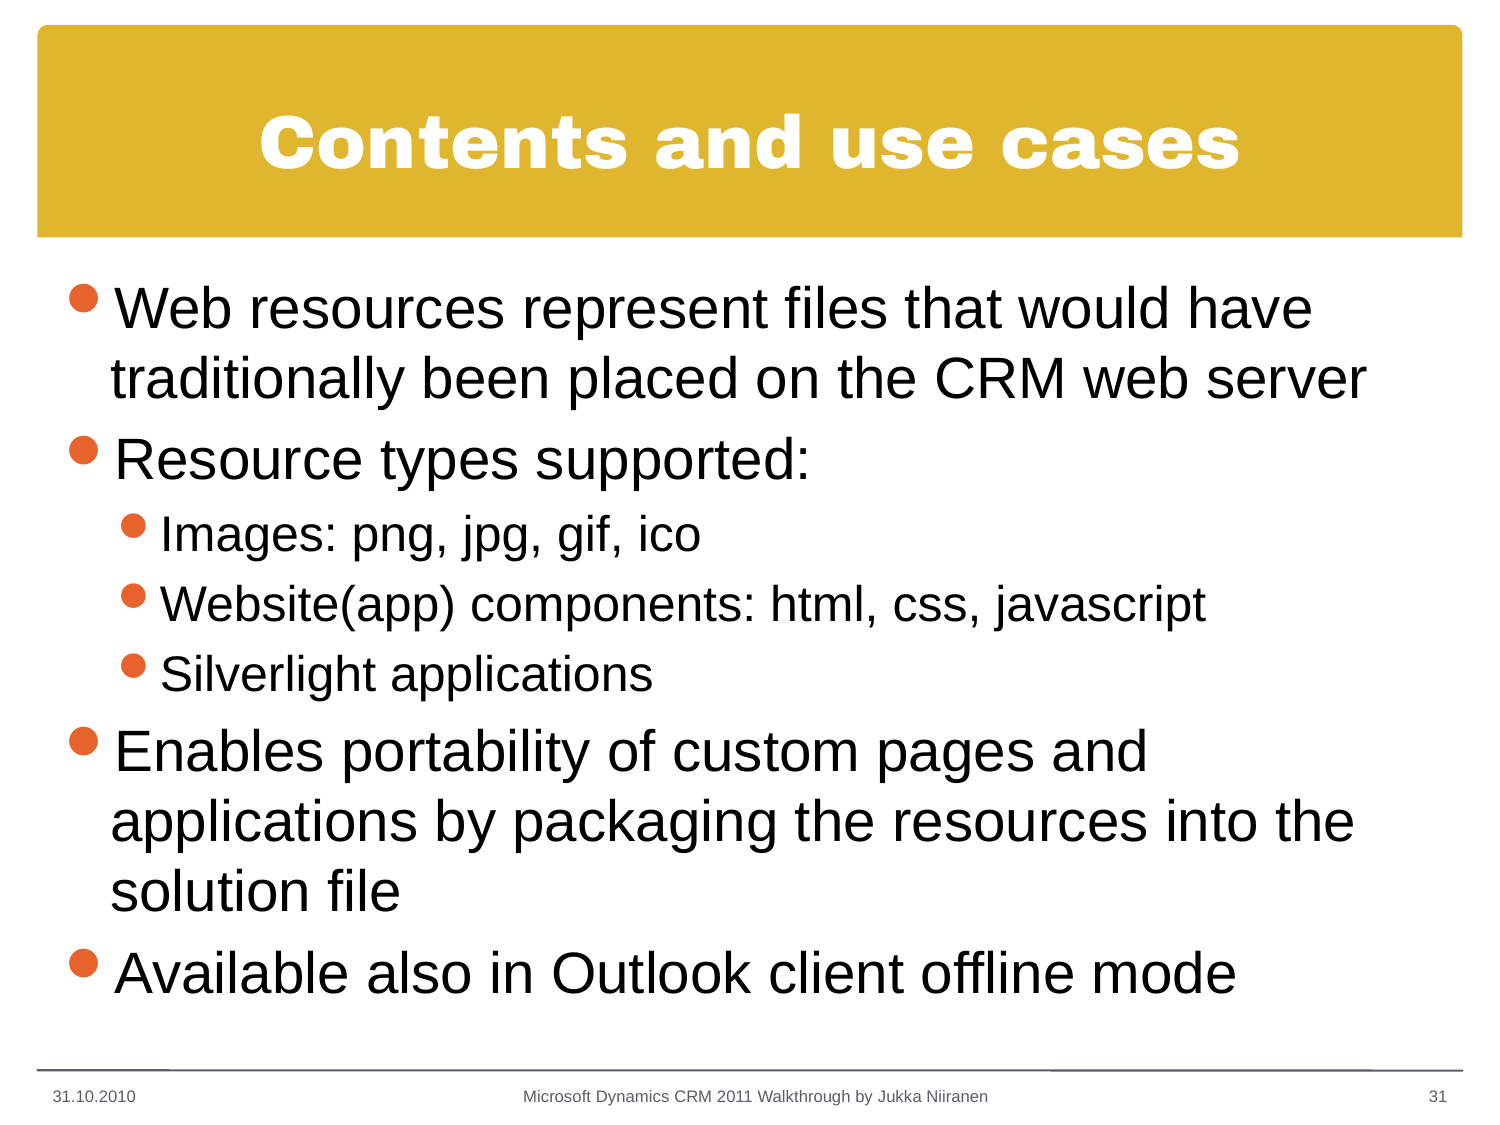

# Contents and use cases
Web resources represent files that would have traditionally been placed on the CRM web server
Resource types supported:
Images: png, jpg, gif, ico
Website(app) components: html, css, javascript
Silverlight applications
Enables portability of custom pages and applications by packaging the resources into the solution file
Available also in Outlook client offline mode
31.10.2010
Microsoft Dynamics CRM 2011 Walkthrough by Jukka Niiranen
31